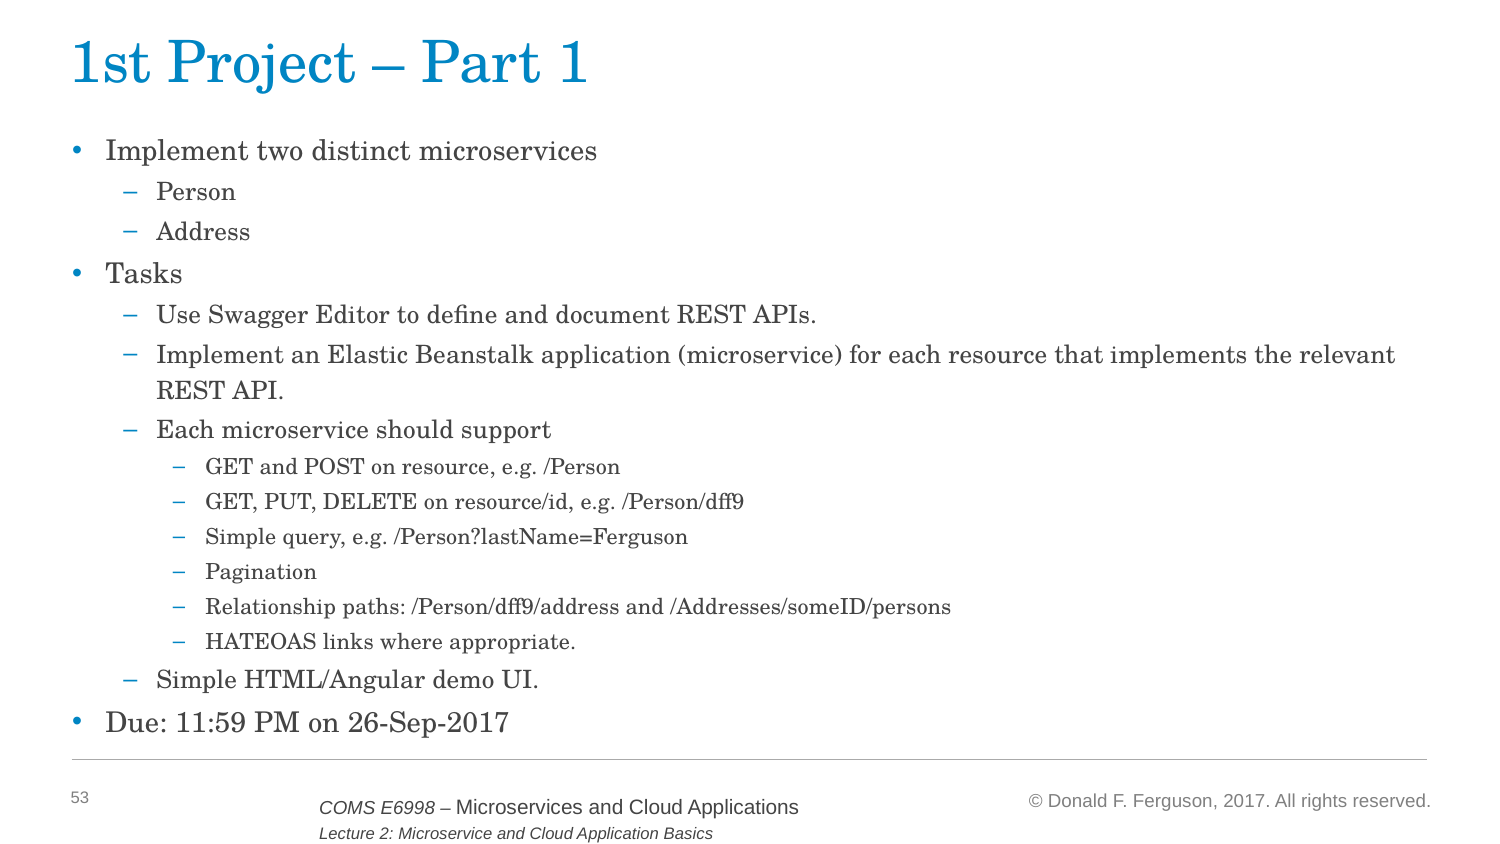

# 1st Project – Part 1
Implement two distinct microservices
Person
Address
Tasks
Use Swagger Editor to define and document REST APIs.
Implement an Elastic Beanstalk application (microservice) for each resource that implements the relevant REST API.
Each microservice should support
GET and POST on resource, e.g. /Person
GET, PUT, DELETE on resource/id, e.g. /Person/dff9
Simple query, e.g. /Person?lastName=Ferguson
Pagination
Relationship paths: /Person/dff9/address and /Addresses/someID/persons
HATEOAS links where appropriate.
Simple HTML/Angular demo UI.
Due: 11:59 PM on 26-Sep-2017